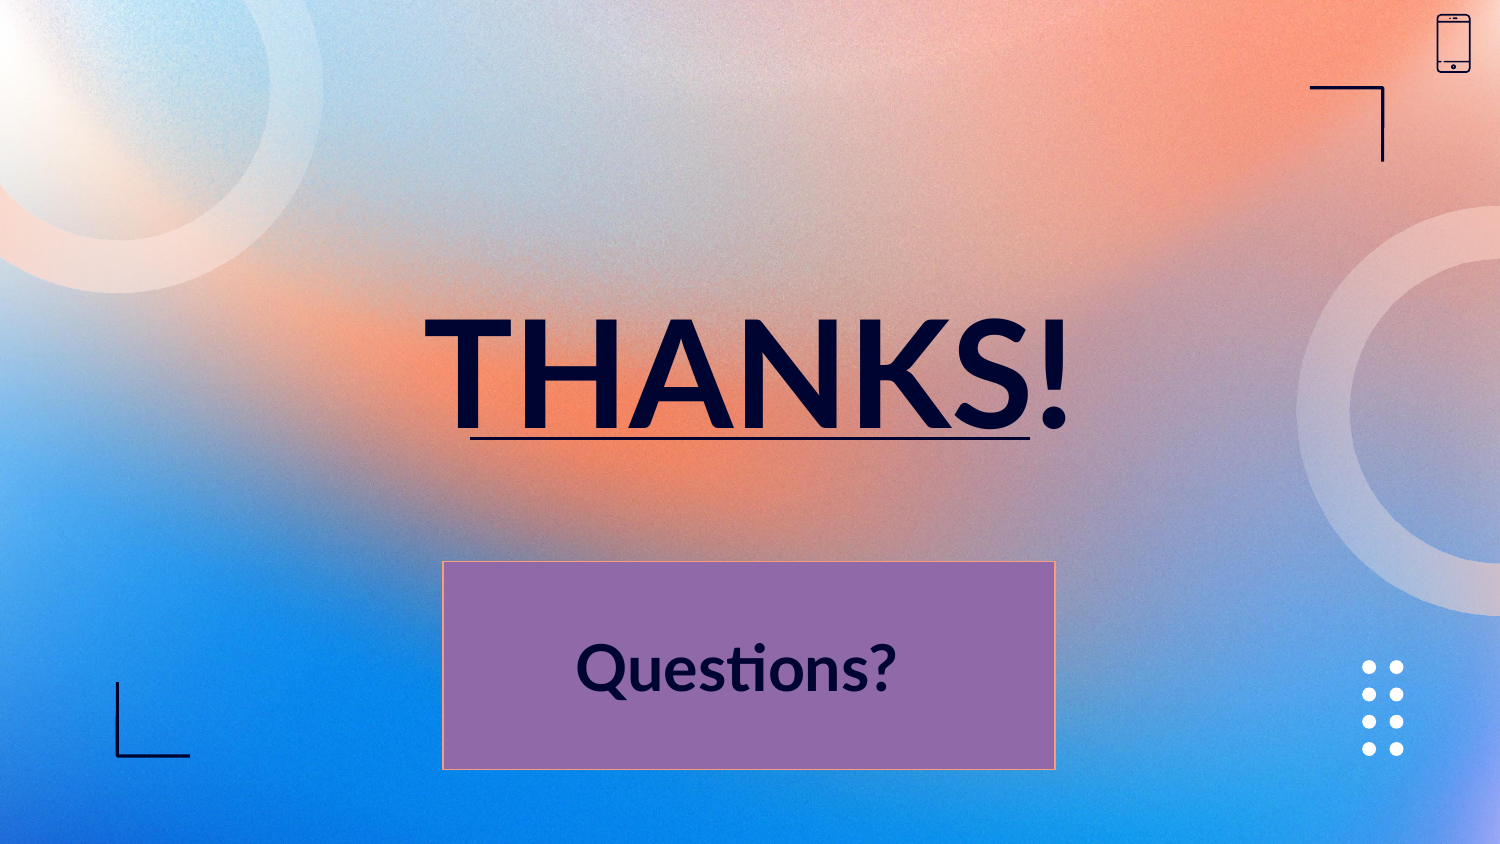

# THANKS!

Questions?
Please keep this slide for attribution